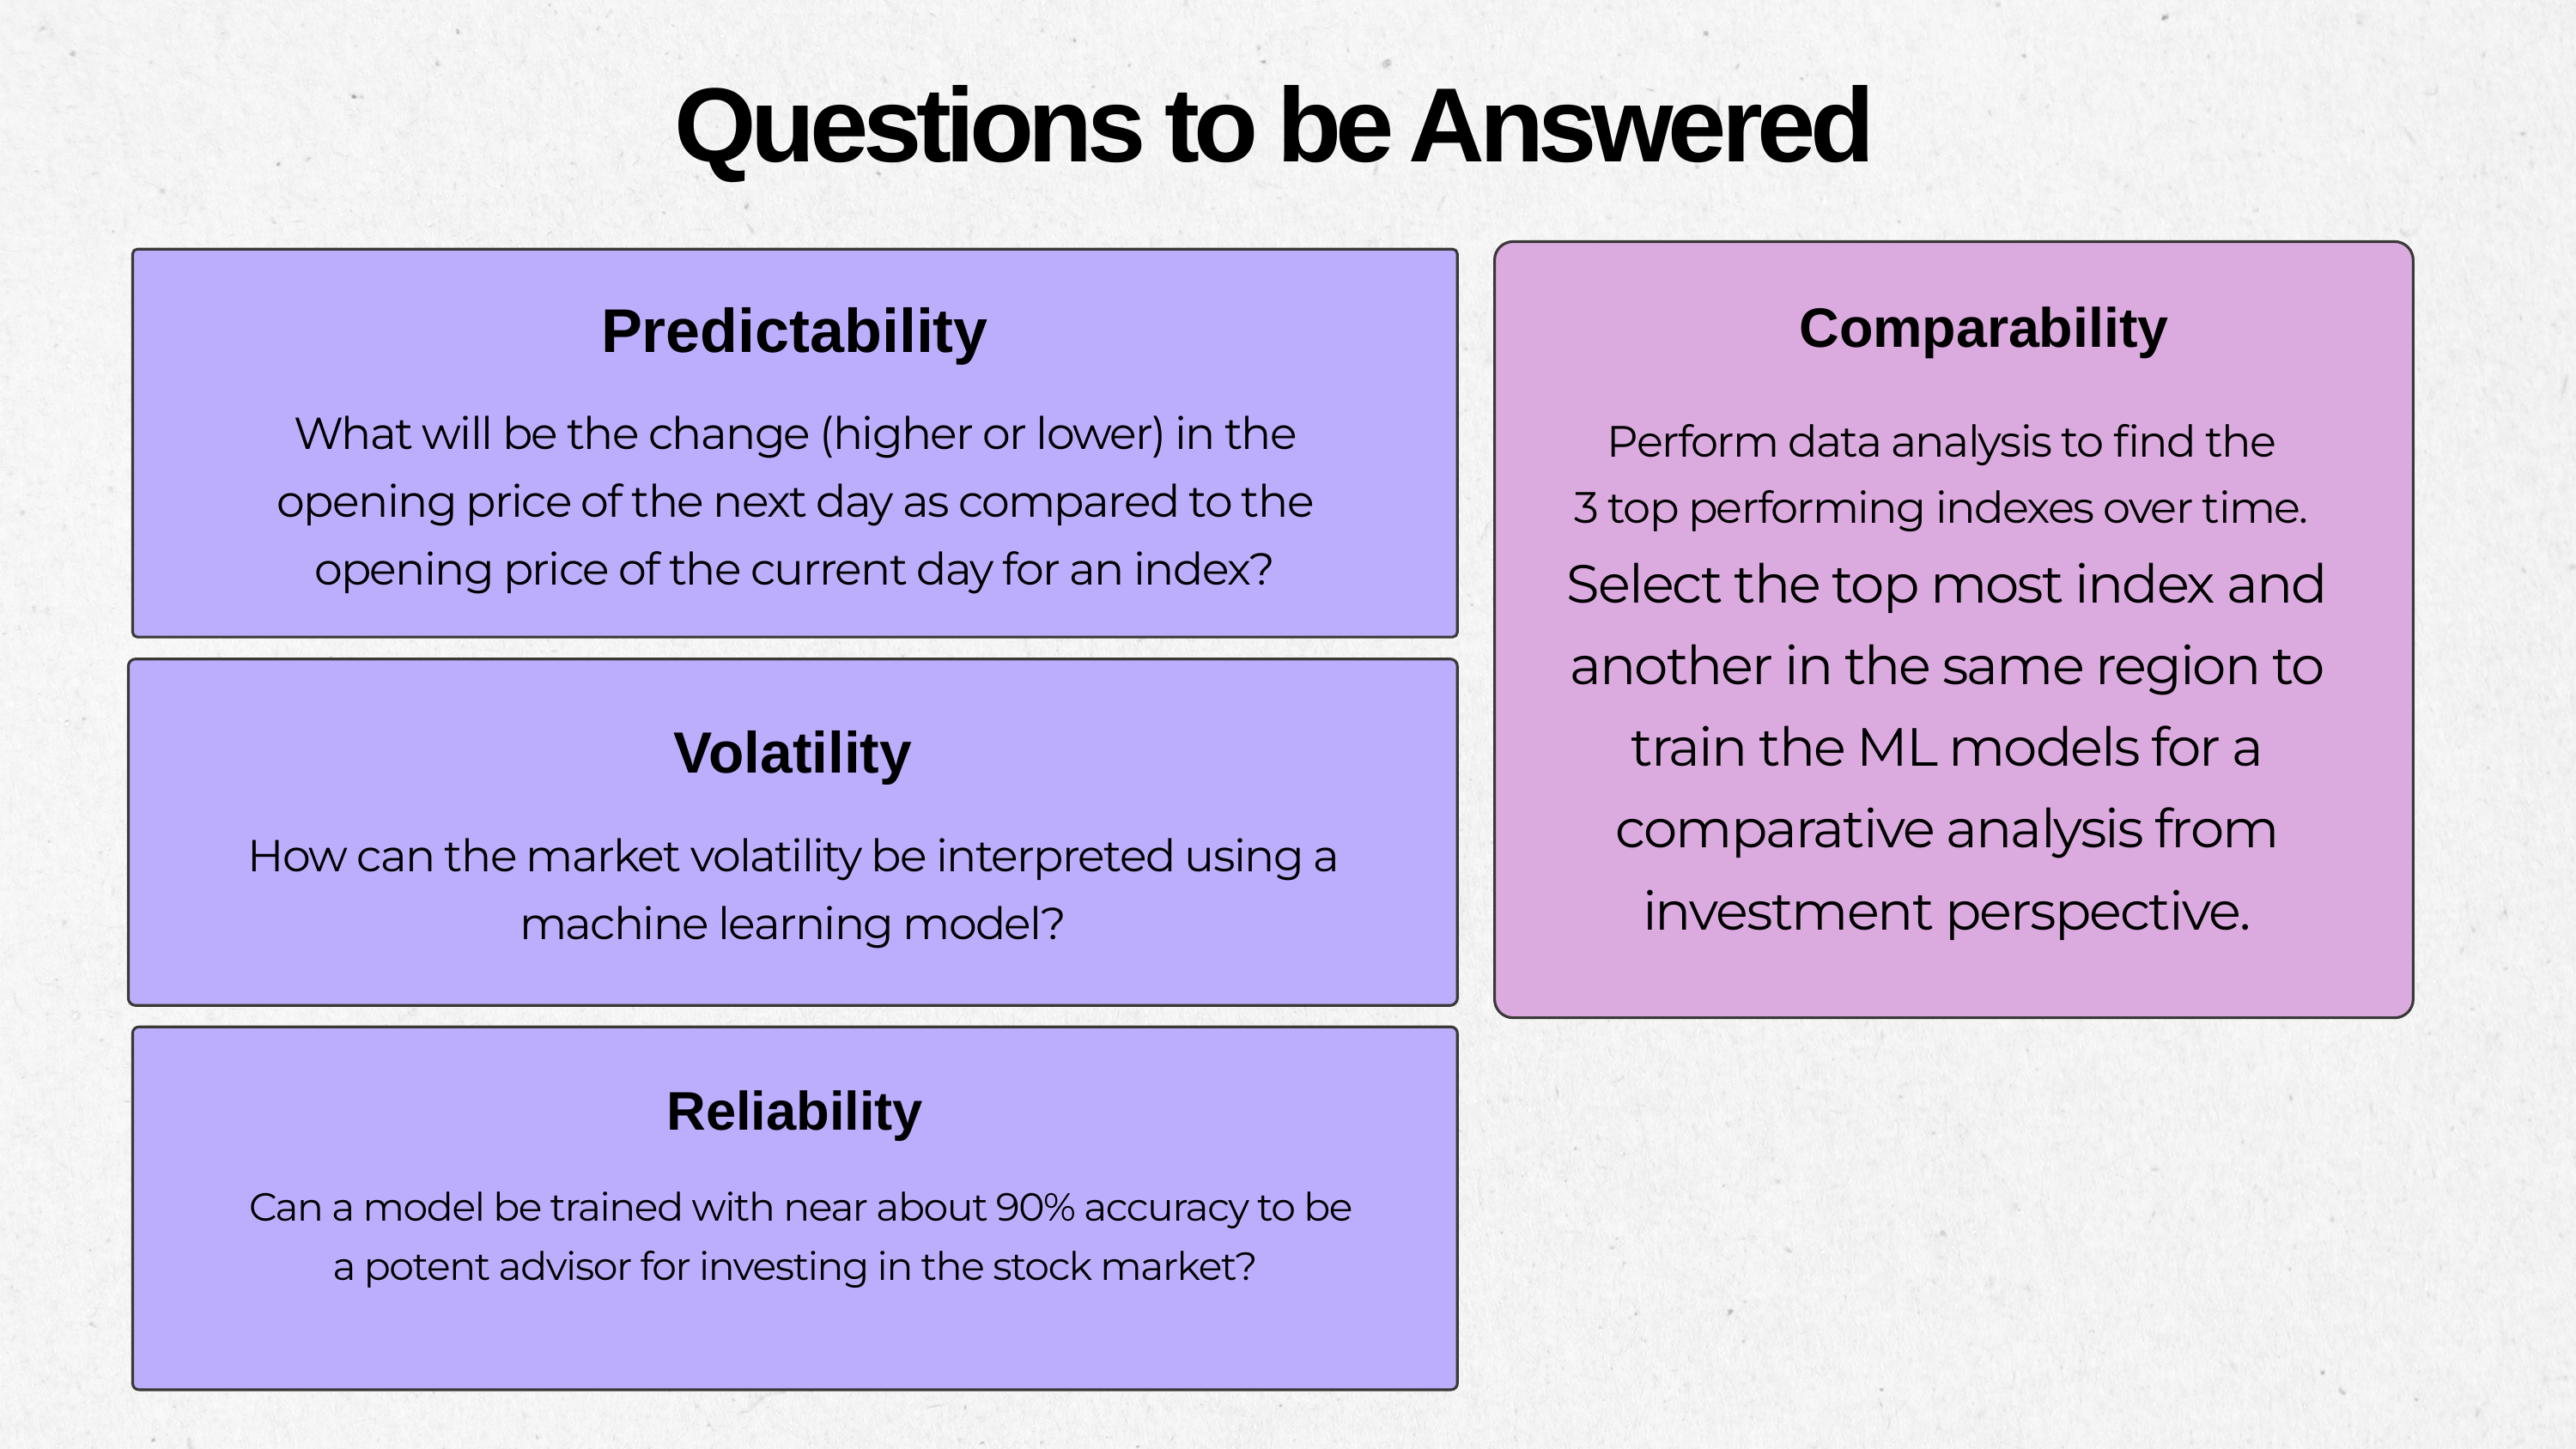

Questions to be Answered

Predictability
What will be the change (higher or lower) in the opening price of the next day as compared to the opening price of the current day for an index?
Comparability
Perform data analysis to find the
3 top performing indexes over time.
Select the top most index and another in the same region to train the ML models for a comparative analysis from investment perspective.

Volatility
How can the market volatility be interpreted using a machine learning model?

Reliability
 Can a model be trained with near about 90% accuracy to be a potent advisor for investing in the stock market?